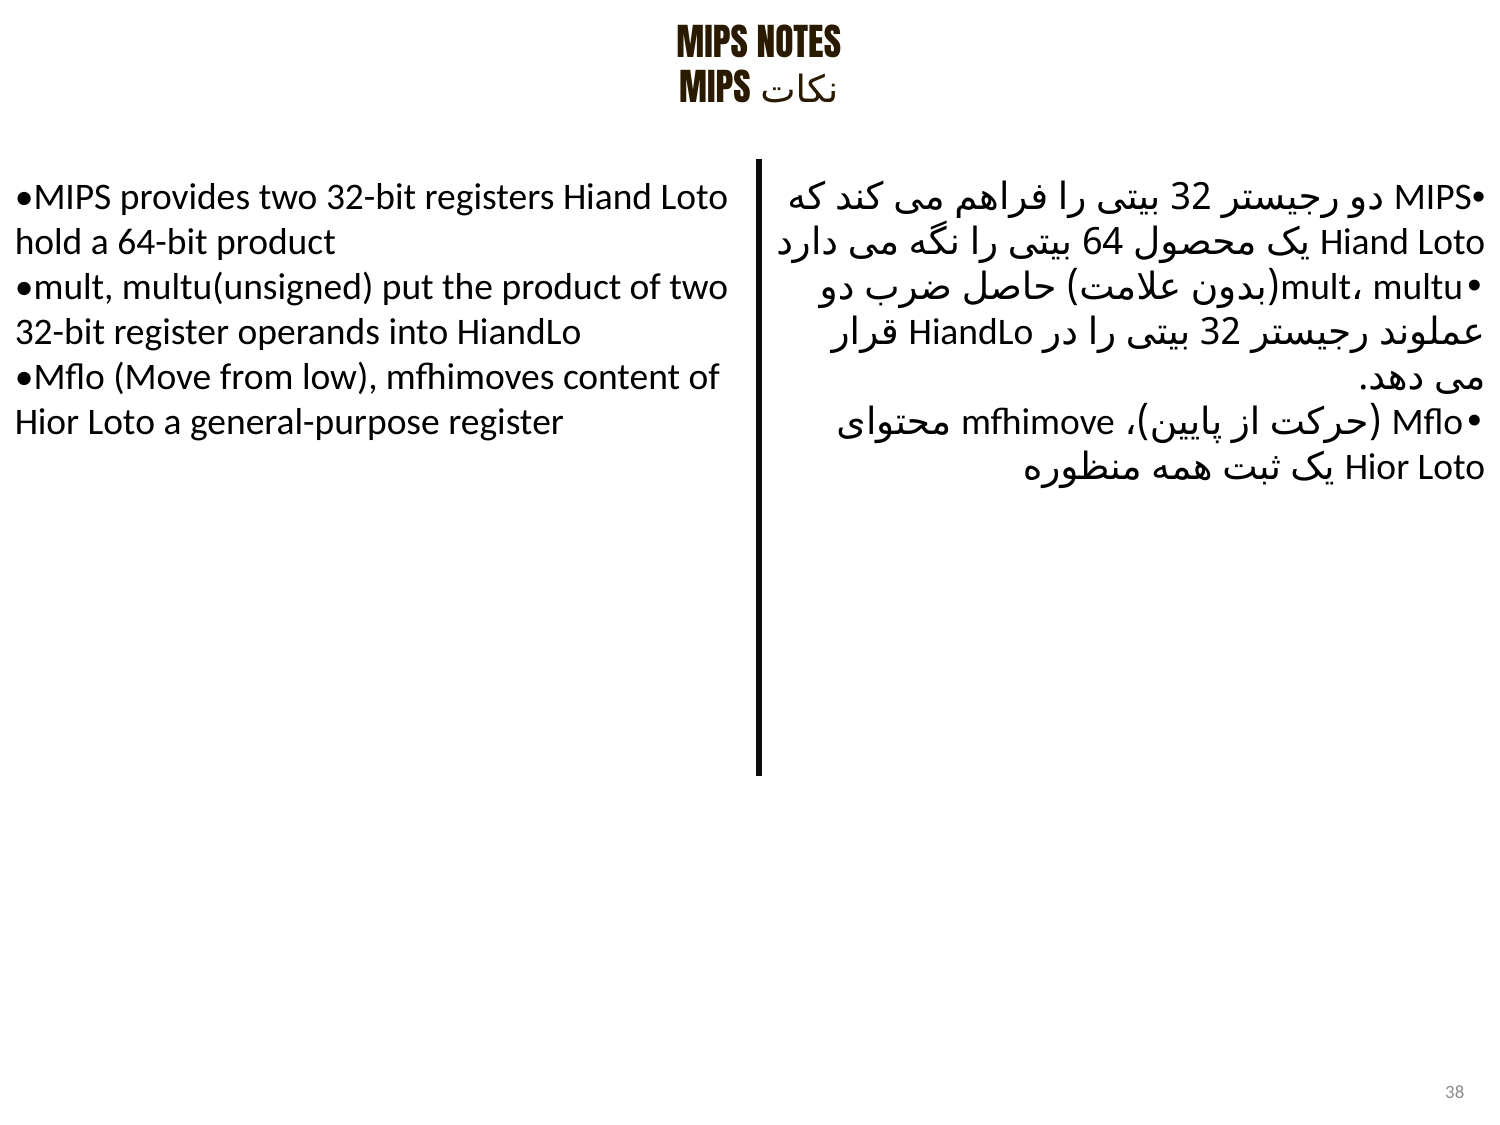

MIPS NOTES
نکات MIPS
•MIPS provides two 32-bit registers Hiand Loto hold a 64-bit product
•mult, multu(unsigned) put the product of two 32-bit register operands into HiandLo
•Mflo (Move from low), mfhimoves content of Hior Loto a general-purpose register
•MIPS دو رجیستر 32 بیتی را فراهم می کند که Hiand Loto یک محصول 64 بیتی را نگه می دارد
•mult، multu(بدون علامت) حاصل ضرب دو عملوند رجیستر 32 بیتی را در HiandLo قرار می دهد.
•Mflo (حرکت از پایین)، mfhimove محتوای Hior Loto یک ثبت همه منظوره